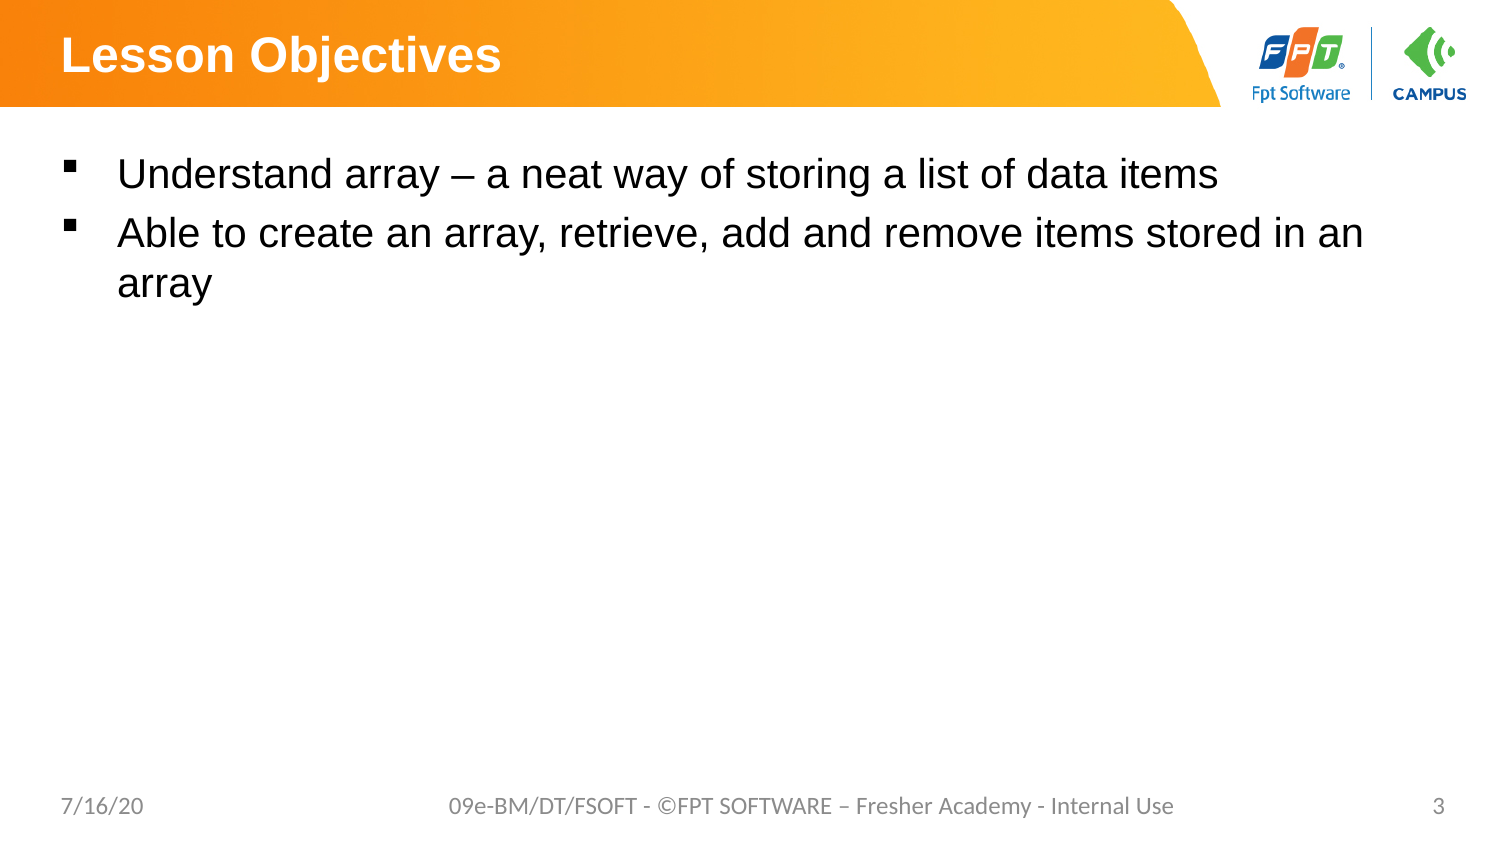

# Lesson Objectives
Understand array – a neat way of storing a list of data items
Able to create an array, retrieve, add and remove items stored in an array
7/16/20
09e-BM/DT/FSOFT - ©FPT SOFTWARE – Fresher Academy - Internal Use
3